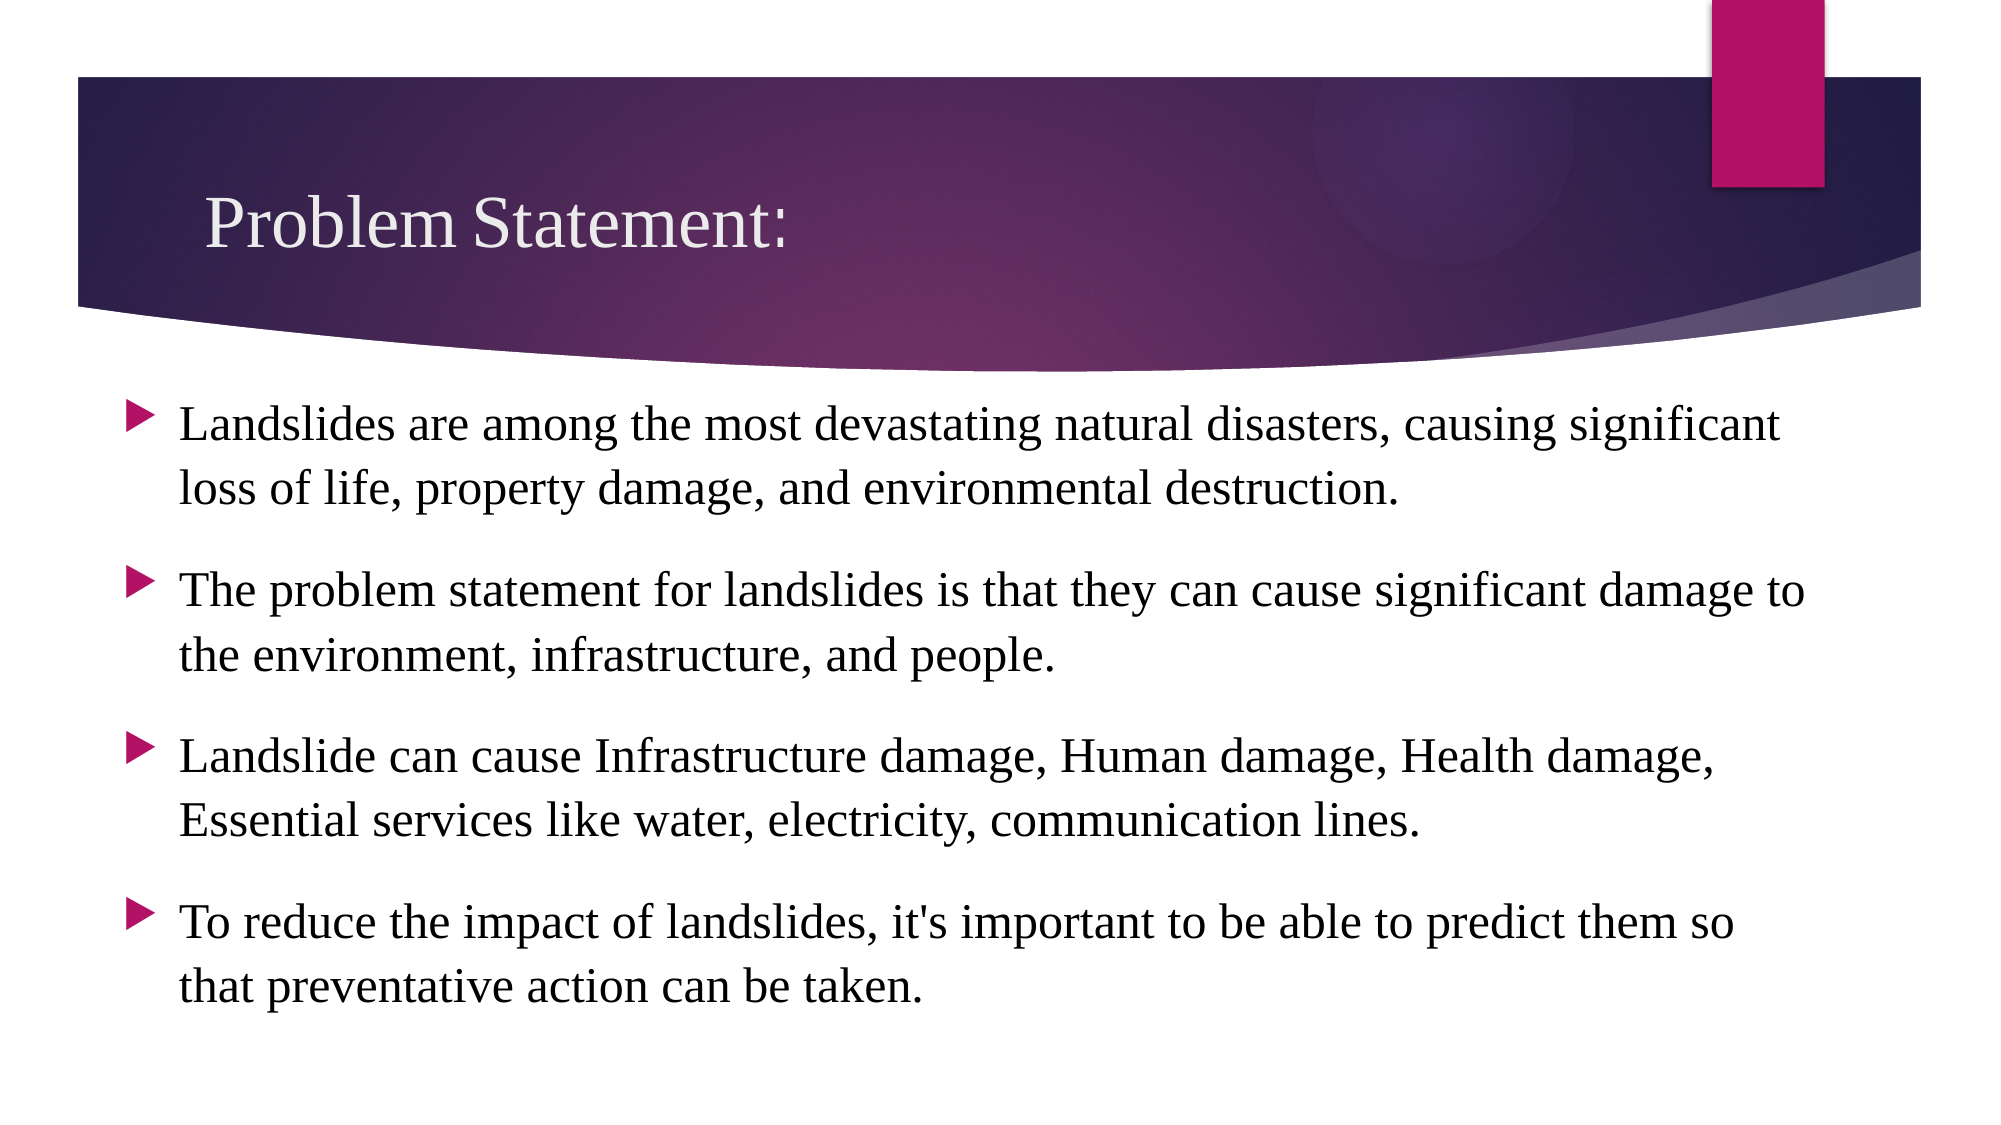

# Problem Statement:
Landslides are among the most devastating natural disasters, causing significant loss of life, property damage, and environmental destruction.
The problem statement for landslides is that they can cause significant damage to the environment, infrastructure, and people.
Landslide can cause Infrastructure damage, Human damage, Health damage, Essential services like water, electricity, communication lines.
To reduce the impact of landslides, it's important to be able to predict them so that preventative action can be taken.

4